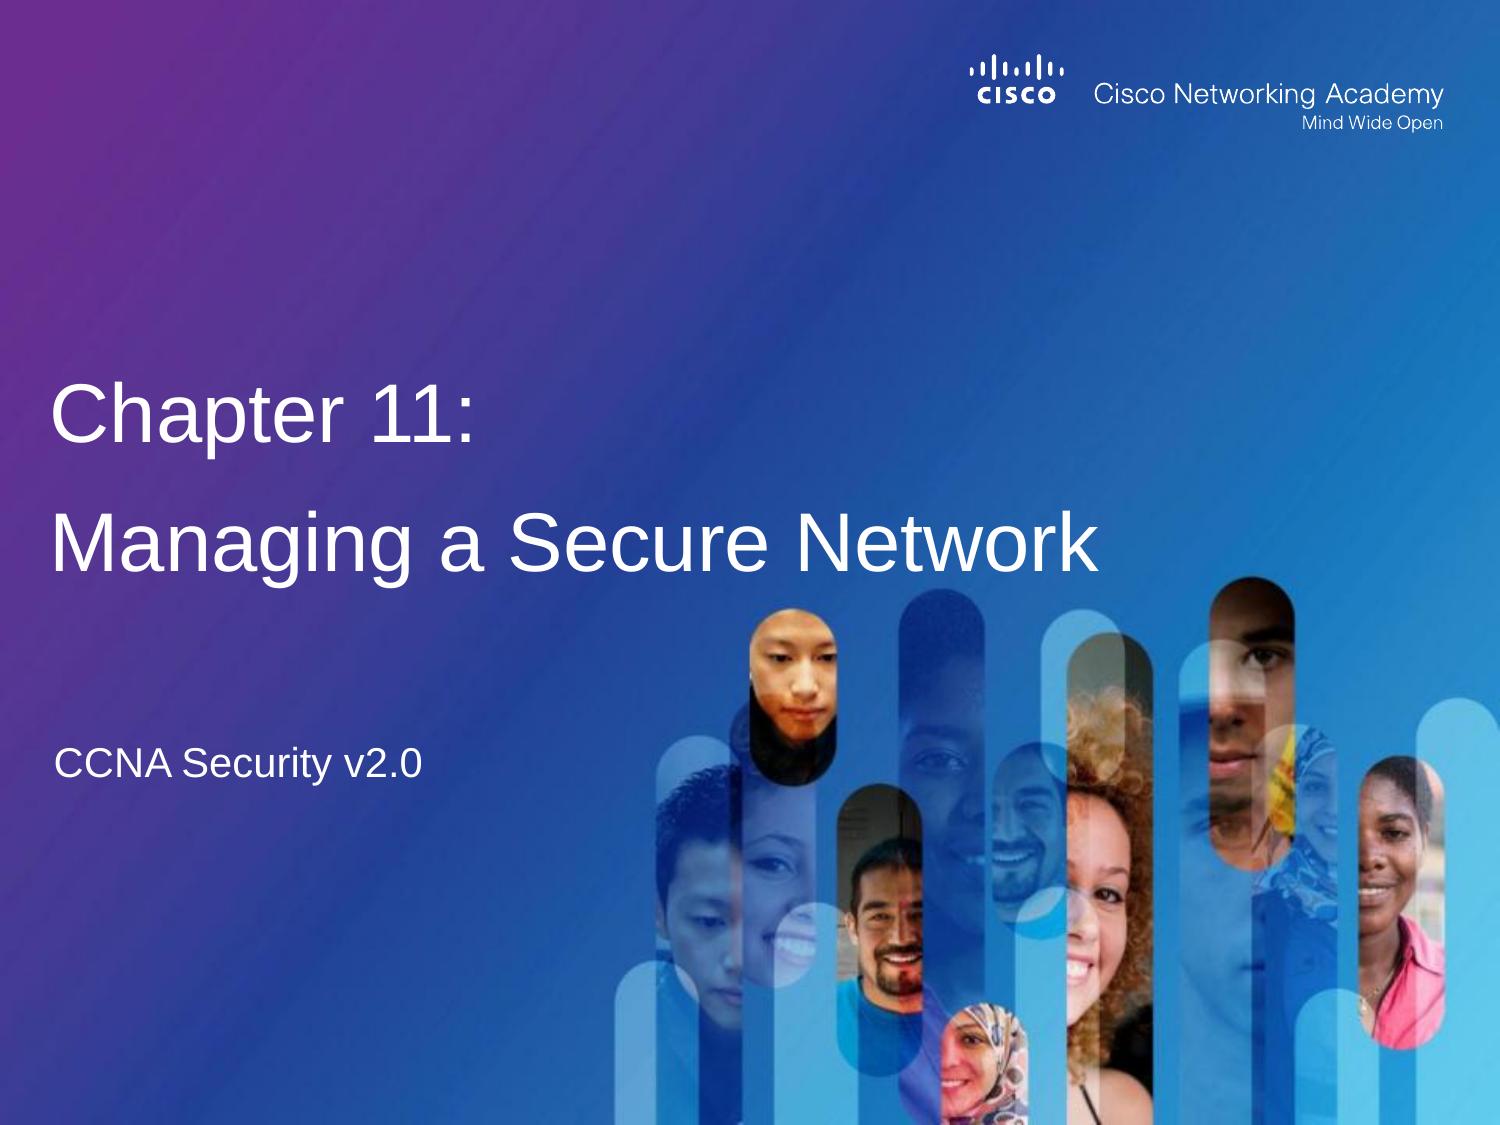

# Chapter 11: Managing a Secure Network
CCNA Security v2.0